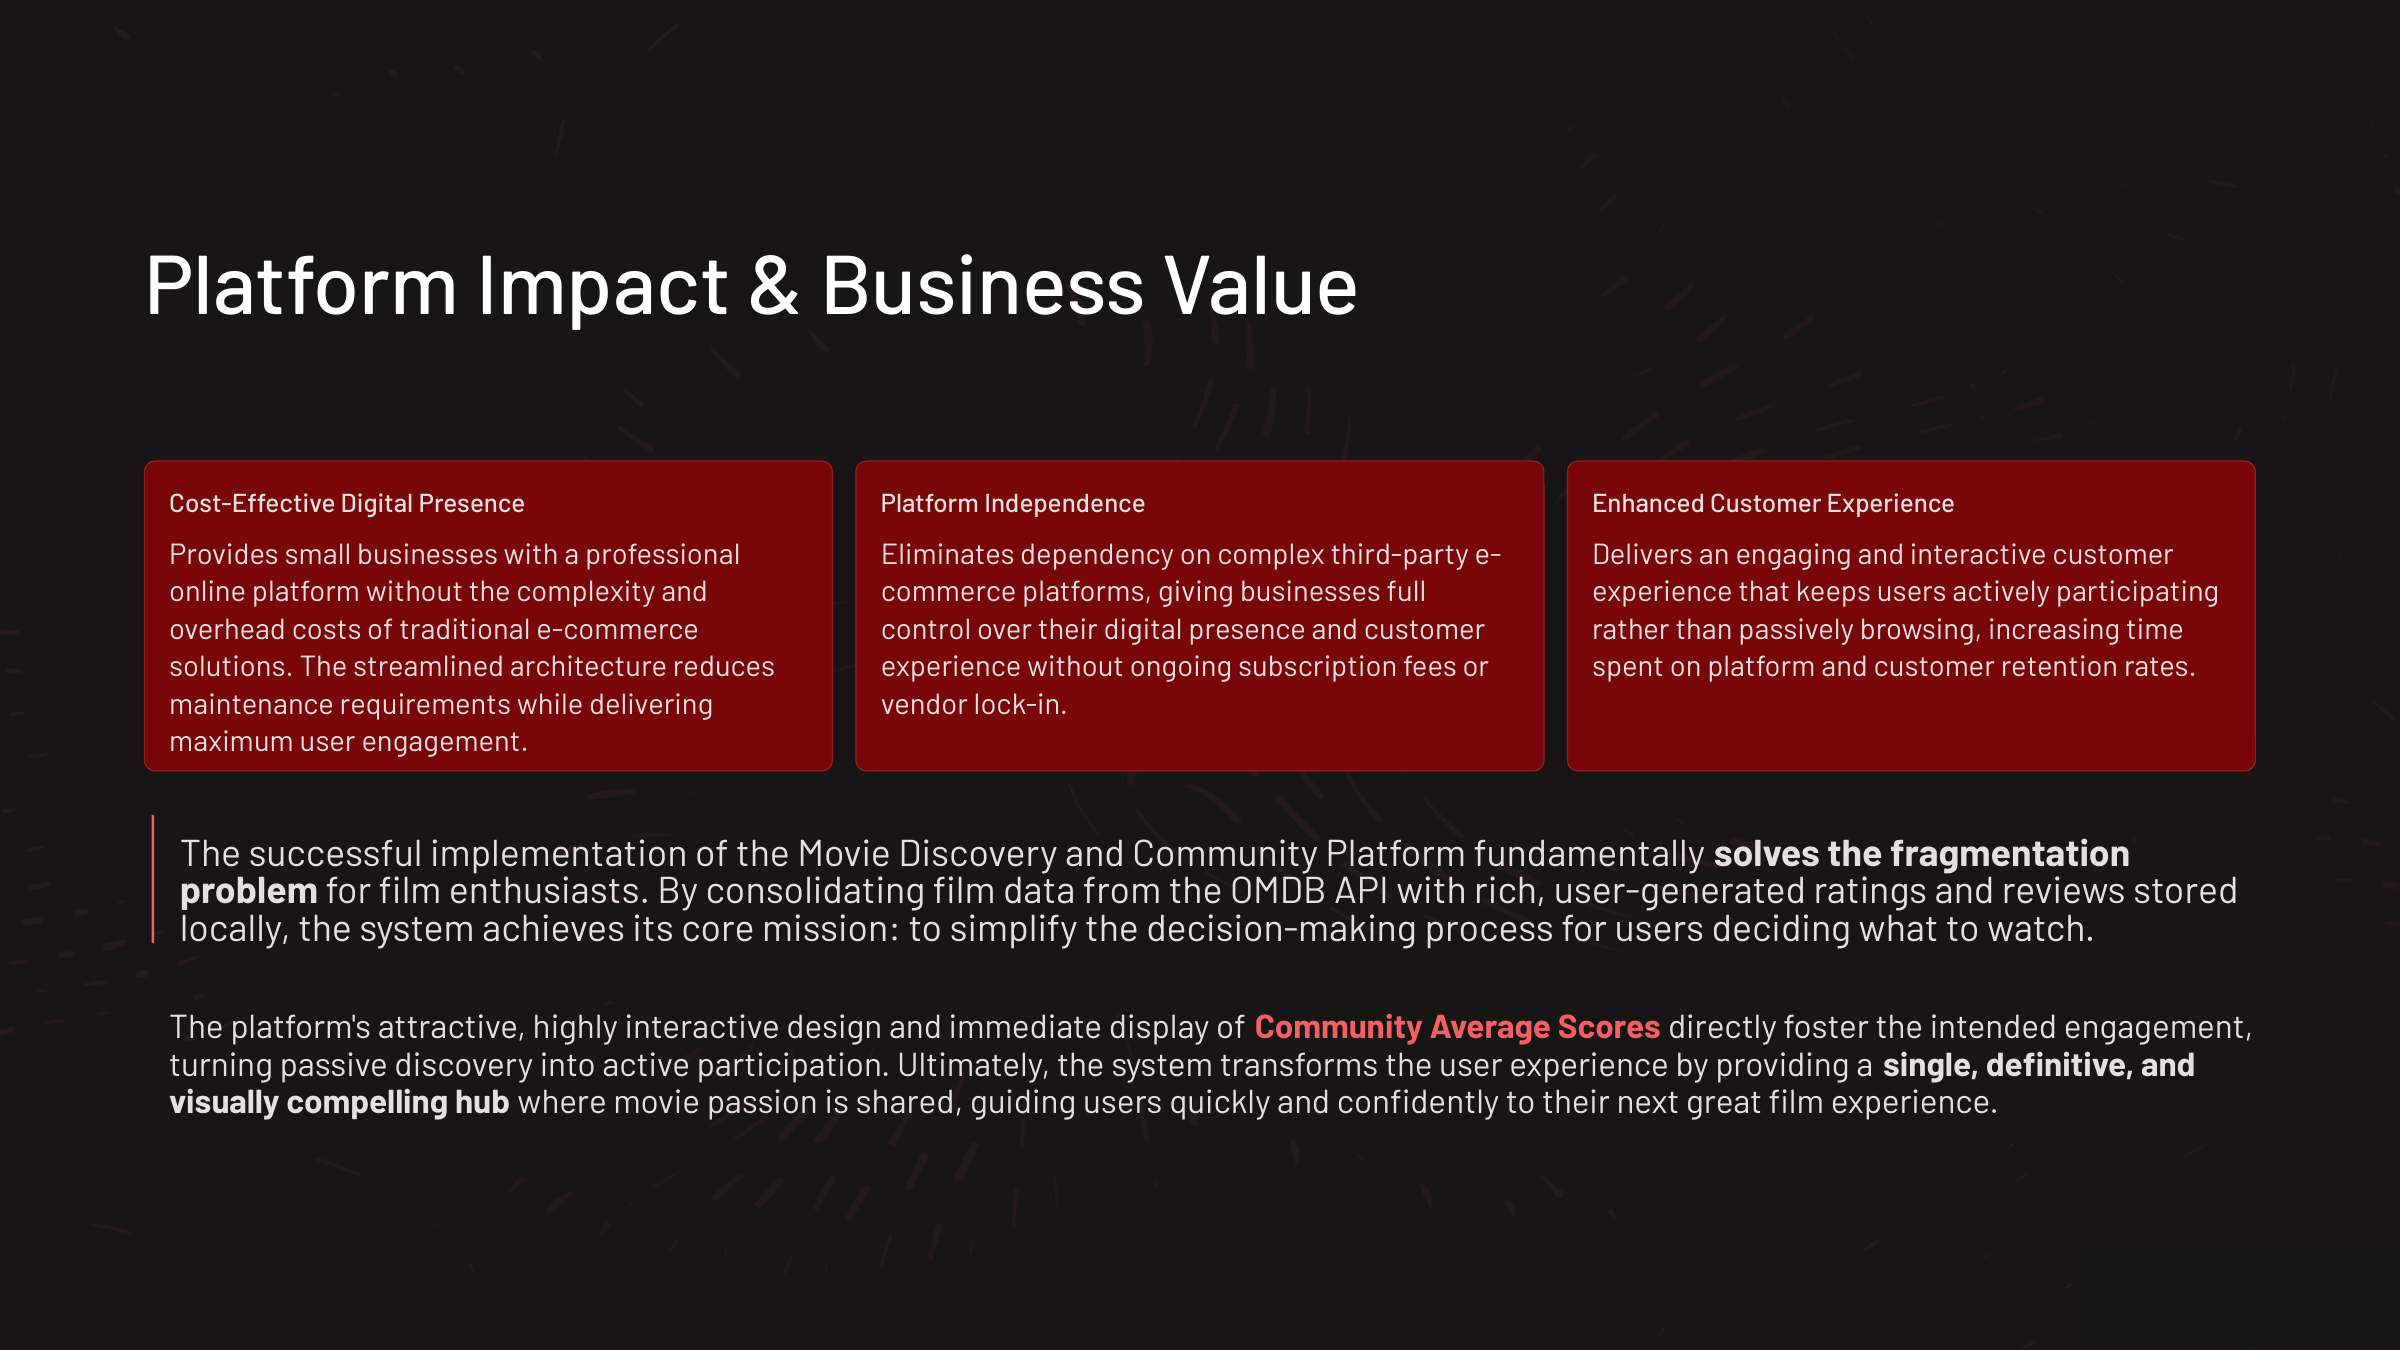

Platform Impact & Business Value

Cost-Effective Digital Presence
Platform Independence
Enhanced Customer Experience
Provides small businesses with a professional online platform without the complexity and overhead costs of traditional e-commerce solutions. The streamlined architecture reduces maintenance requirements while delivering maximum user engagement.
Eliminates dependency on complex third-party e-commerce platforms, giving businesses full control over their digital presence and customer experience without ongoing subscription fees or vendor lock-in.
Delivers an engaging and interactive customer experience that keeps users actively participating rather than passively browsing, increasing time spent on platform and customer retention rates.

The successful implementation of the Movie Discovery and Community Platform fundamentally solves the fragmentation problem for film enthusiasts. By consolidating film data from the OMDB API with rich, user-generated ratings and reviews stored locally, the system achieves its core mission: to simplify the decision-making process for users deciding what to watch.
The platform's attractive, highly interactive design and immediate display of Community Average Scores directly foster the intended engagement, turning passive discovery into active participation. Ultimately, the system transforms the user experience by providing a single, definitive, and visually compelling hub where movie passion is shared, guiding users quickly and confidently to their next great film experience.